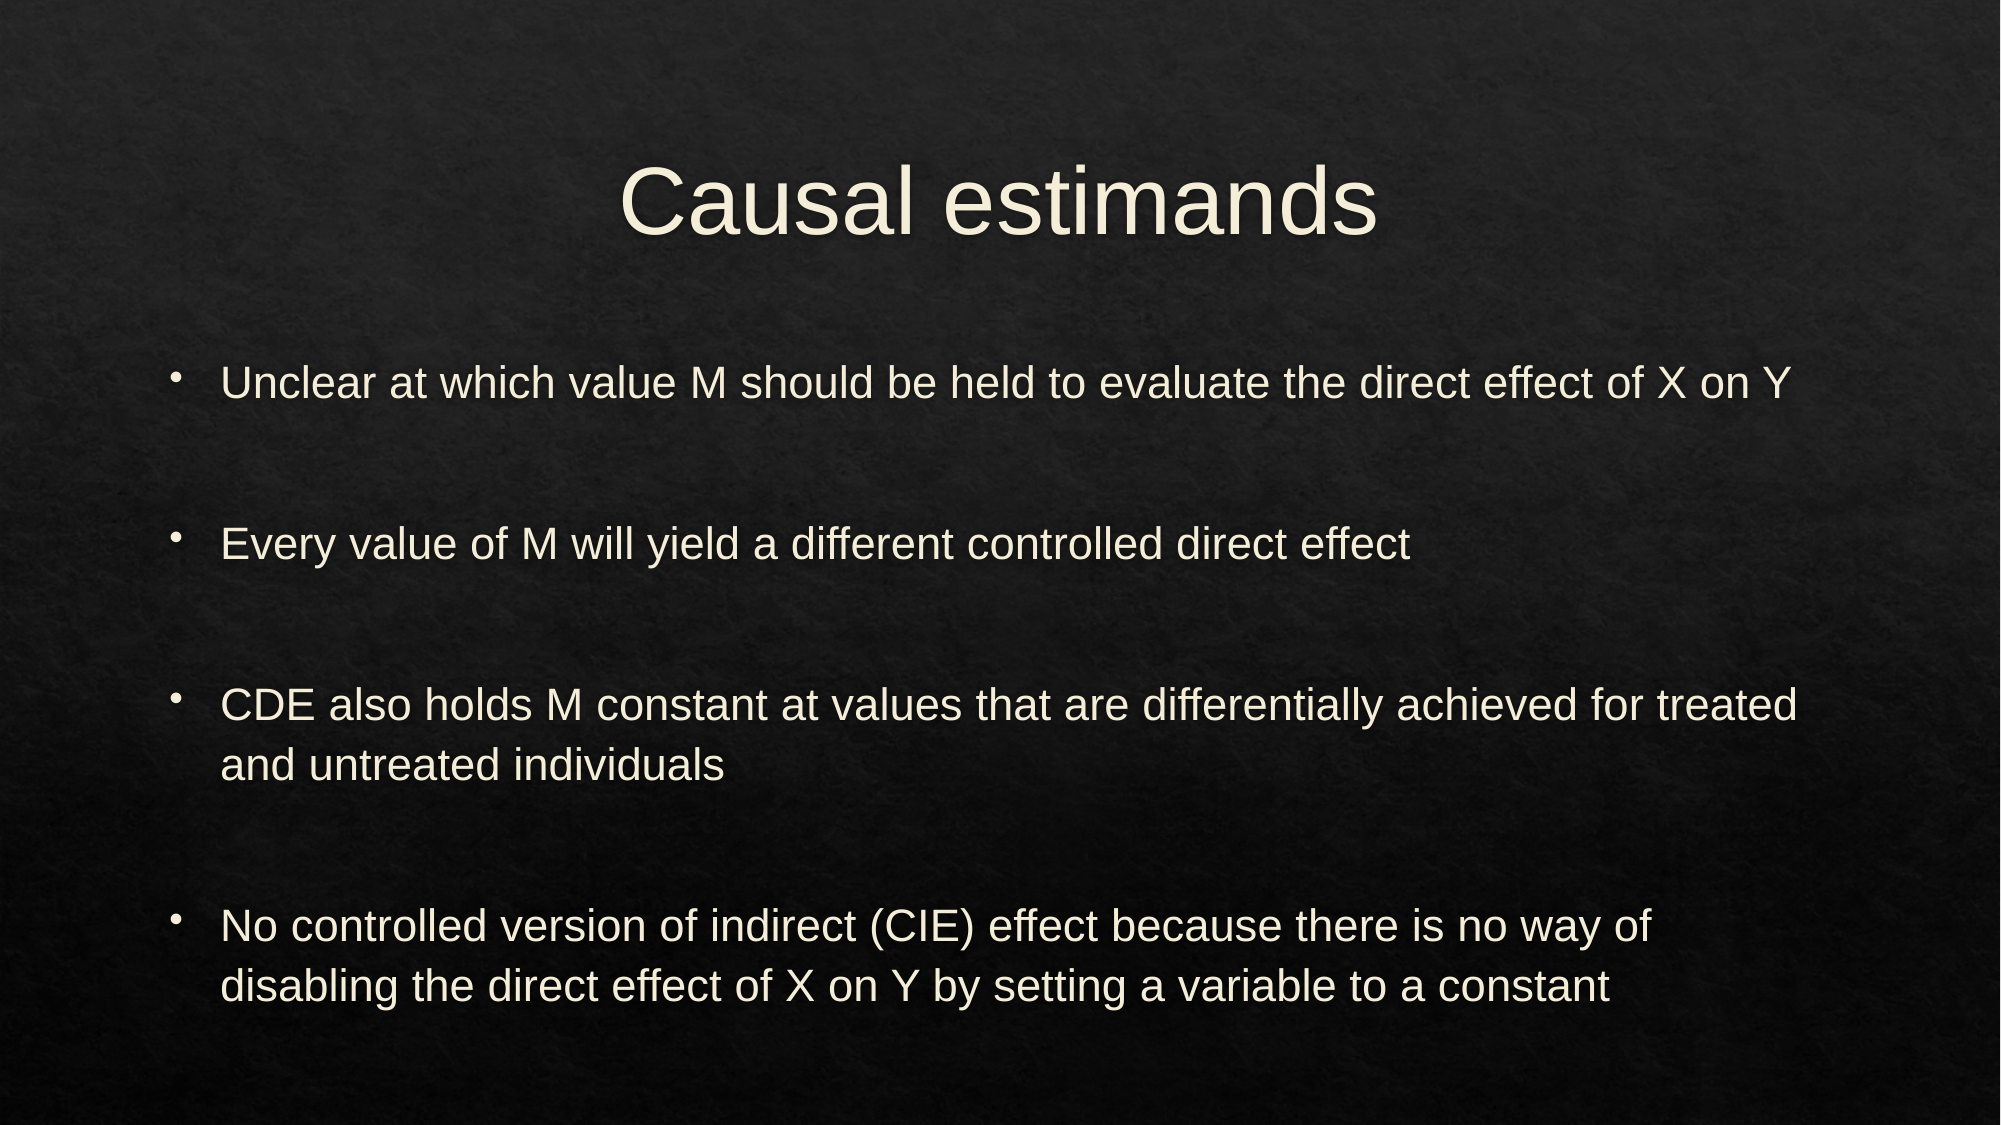

# Causal estimands
Unclear at which value M should be held to evaluate the direct effect of X on Y

Every value of M will yield a different controlled direct effect

CDE also holds M constant at values that are differentially achieved for treated and untreated individuals

No controlled version of indirect (CIE) effect because there is no way of disabling the direct effect of X on Y by setting a variable to a constant